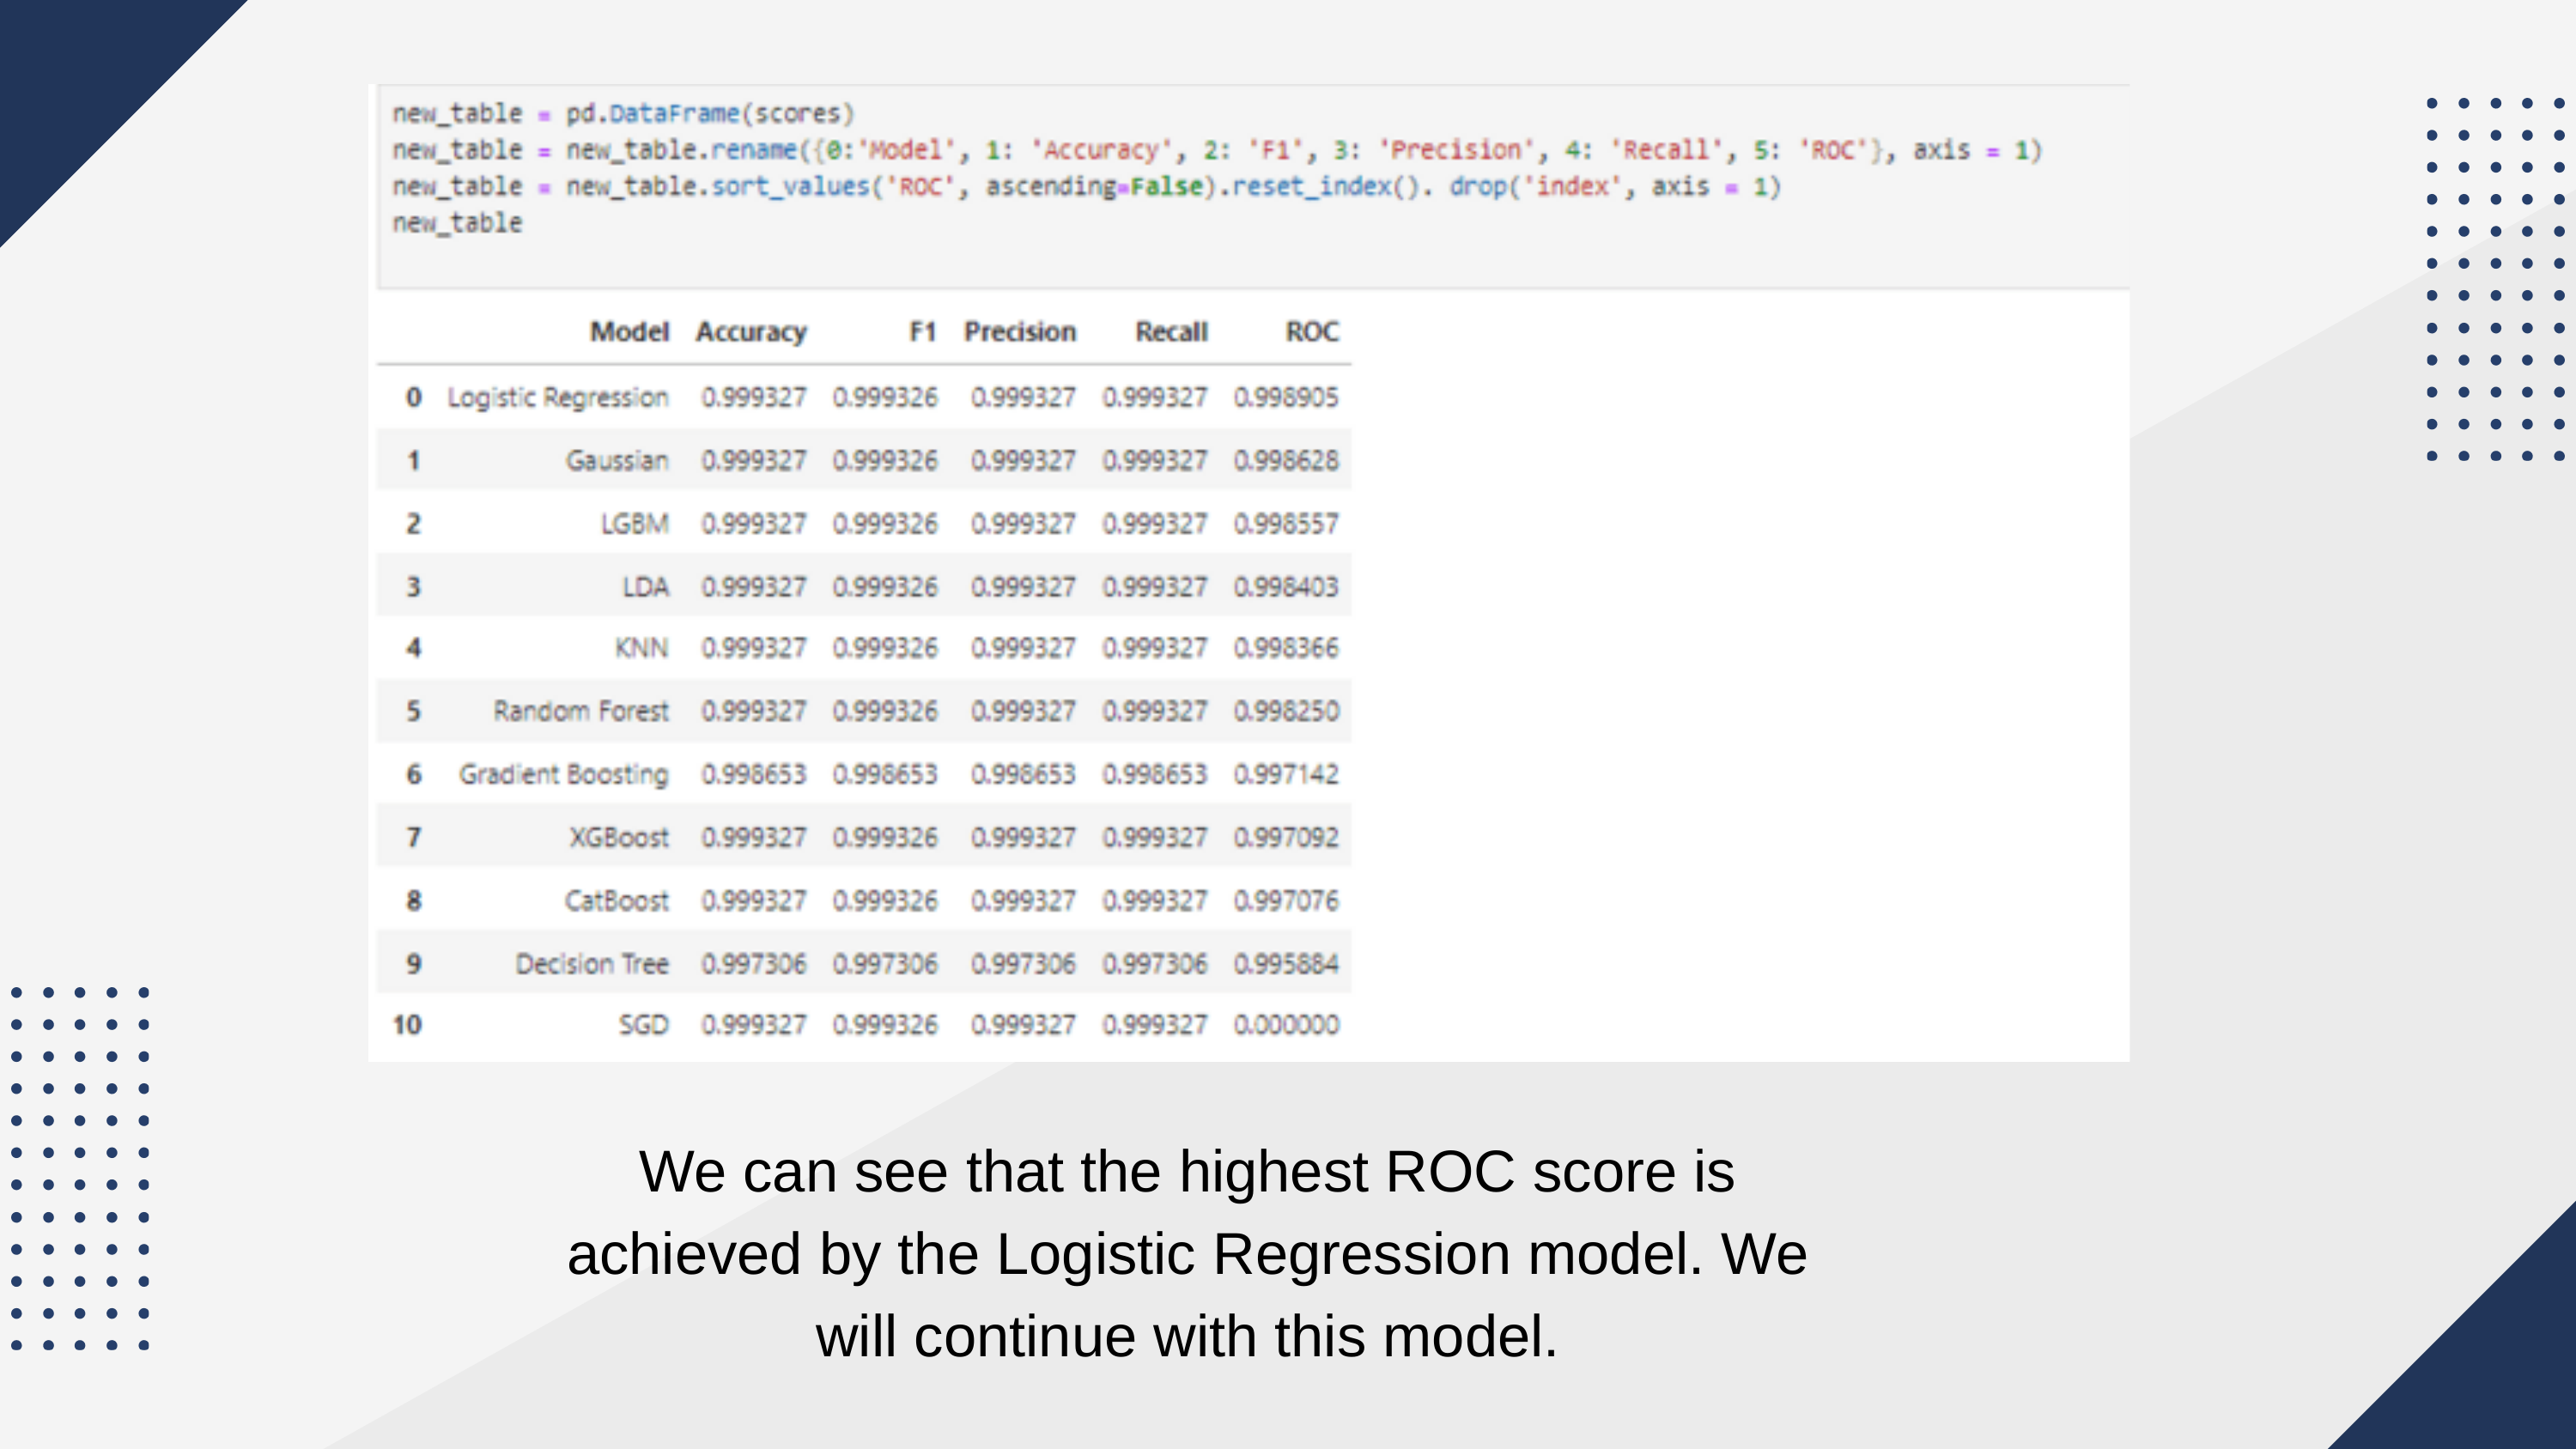

We can see that the highest ROC score is achieved by the Logistic Regression model. We will continue with this model.